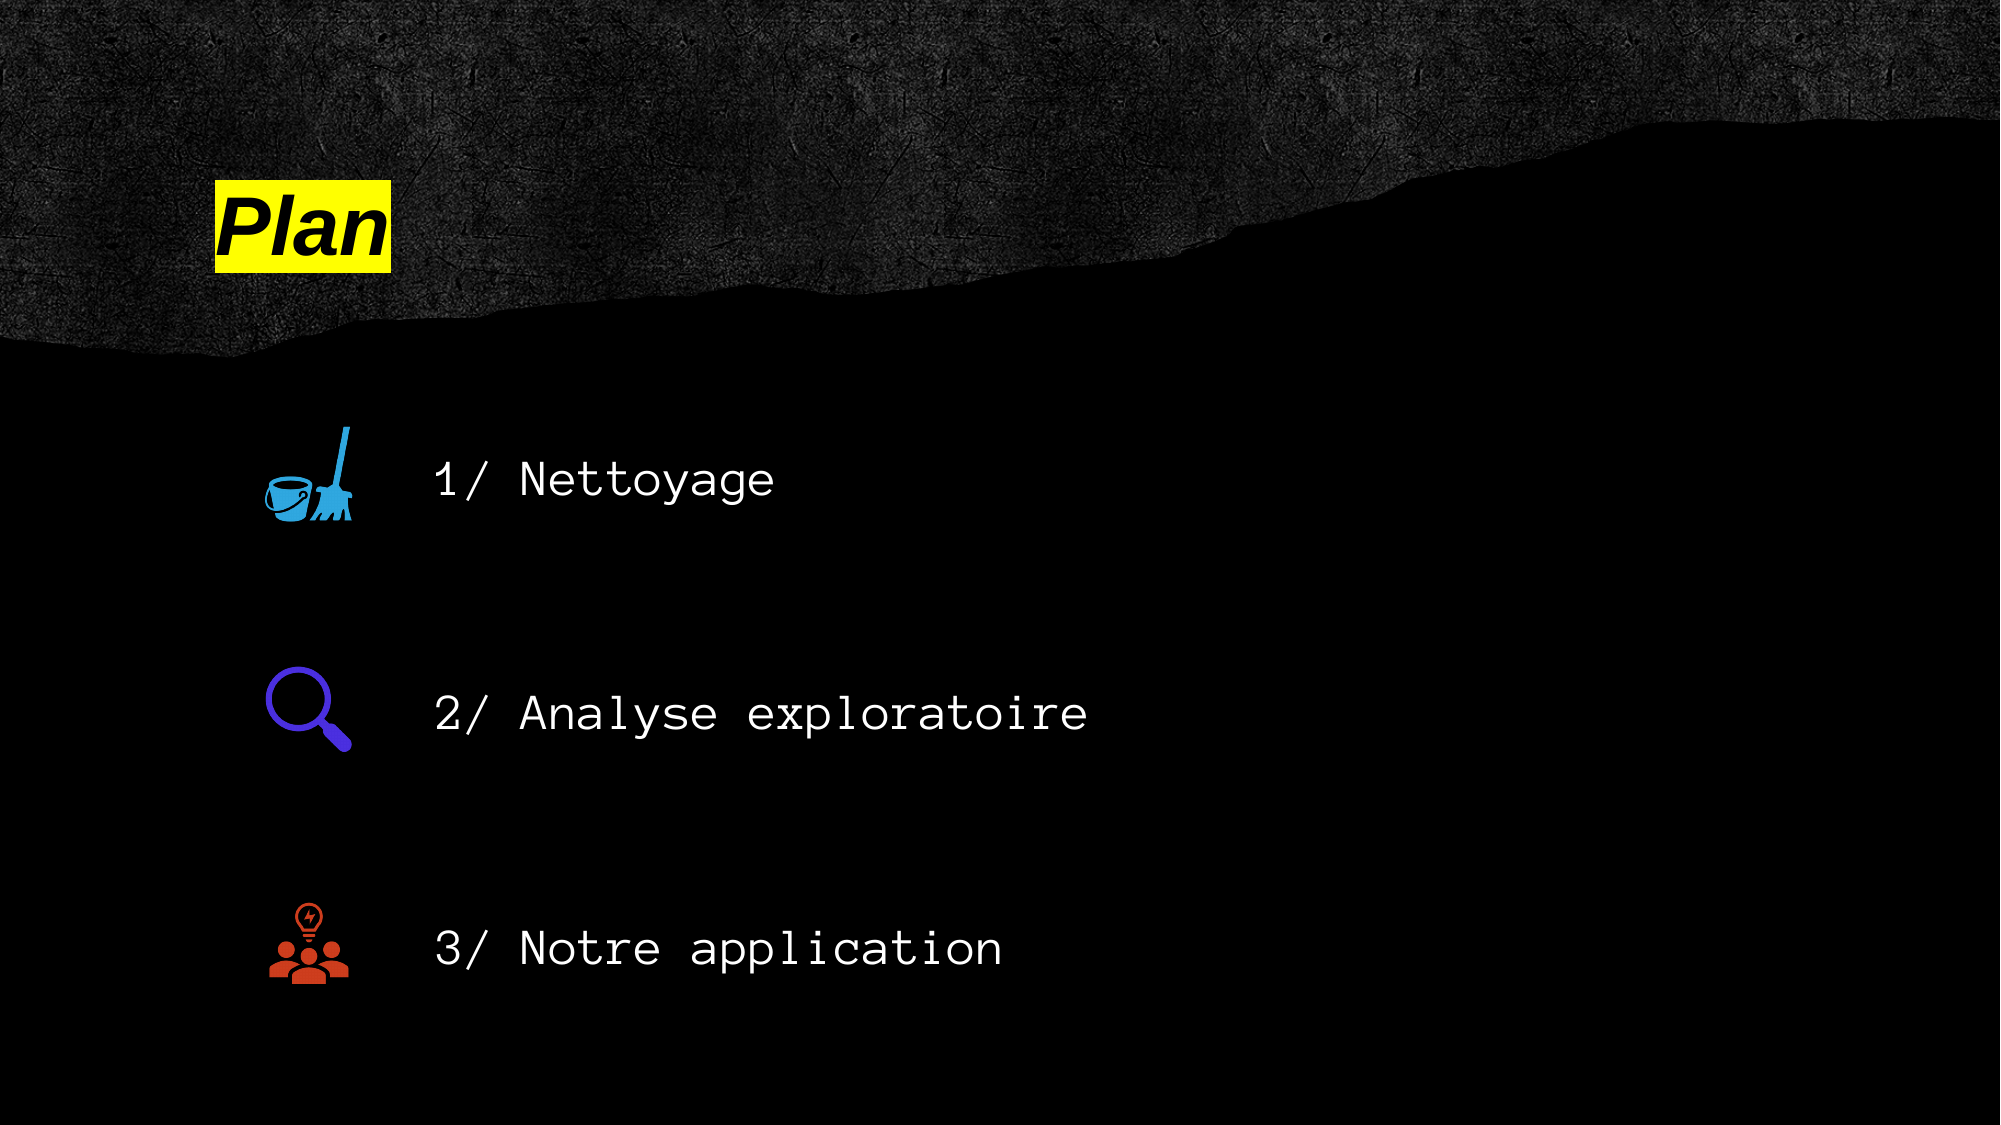

# Plan
1/ Nettoyage
2/ Analyse exploratoire
3/ Notre application